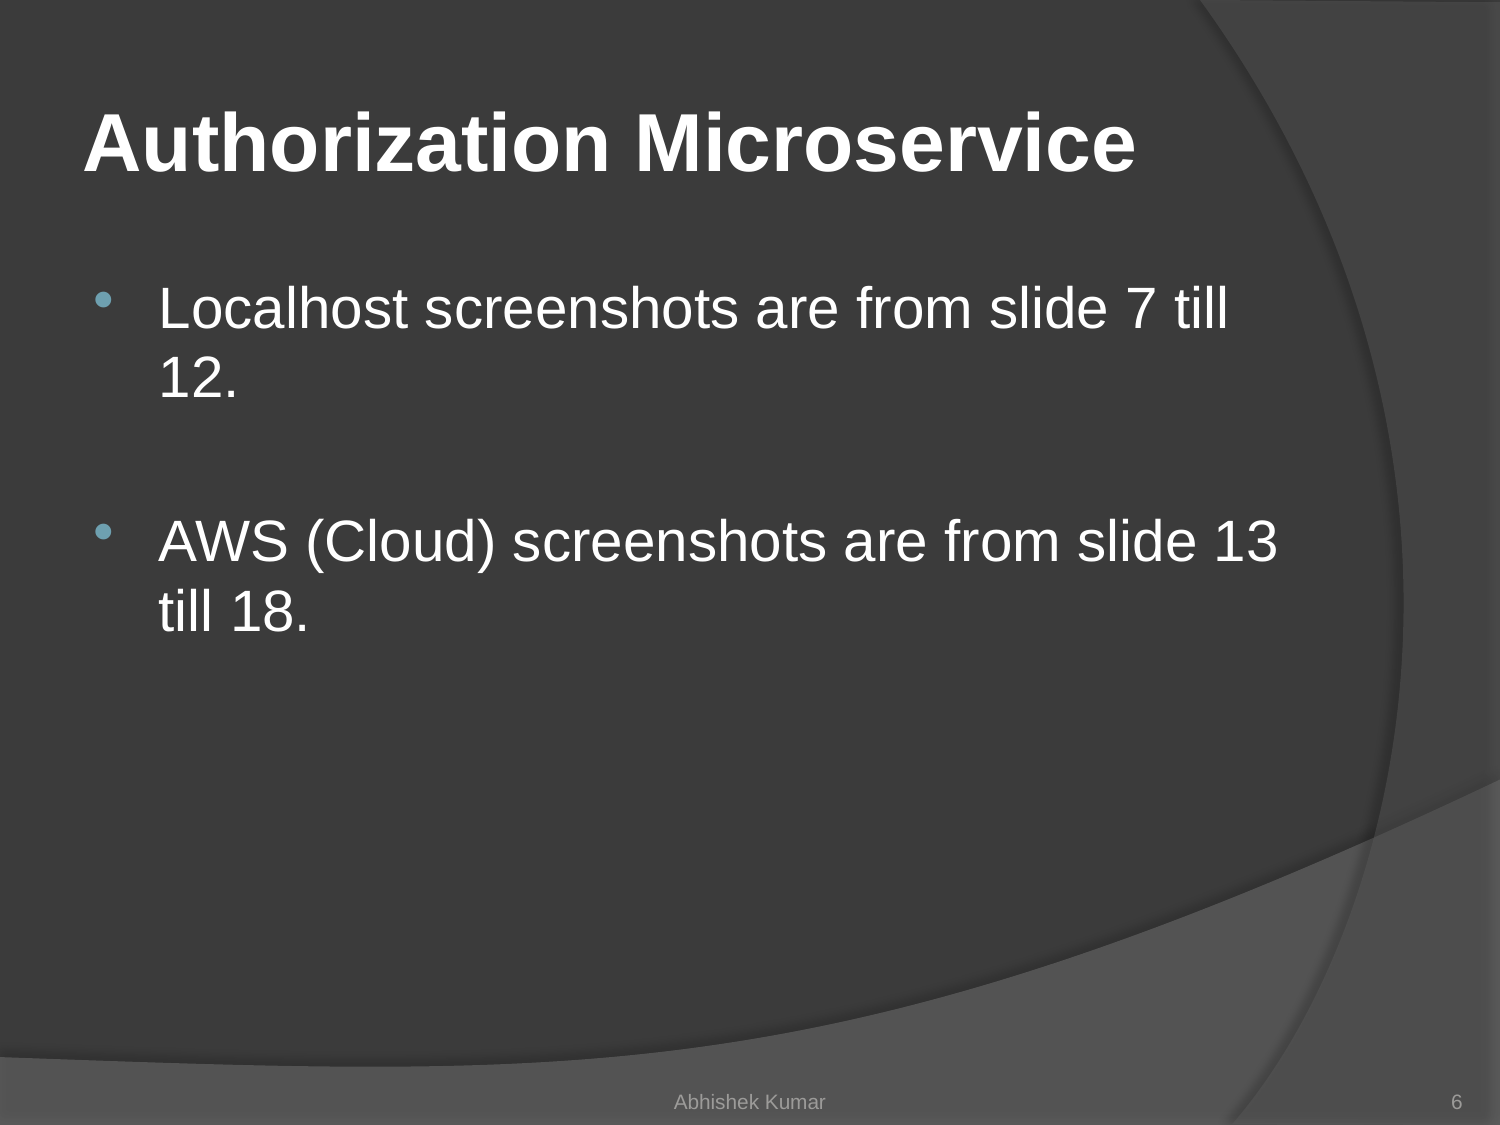

# Authorization Microservice
Localhost screenshots are from slide 7 till 12.

AWS (Cloud) screenshots are from slide 13 till 18.

Abhishek Kumar
6